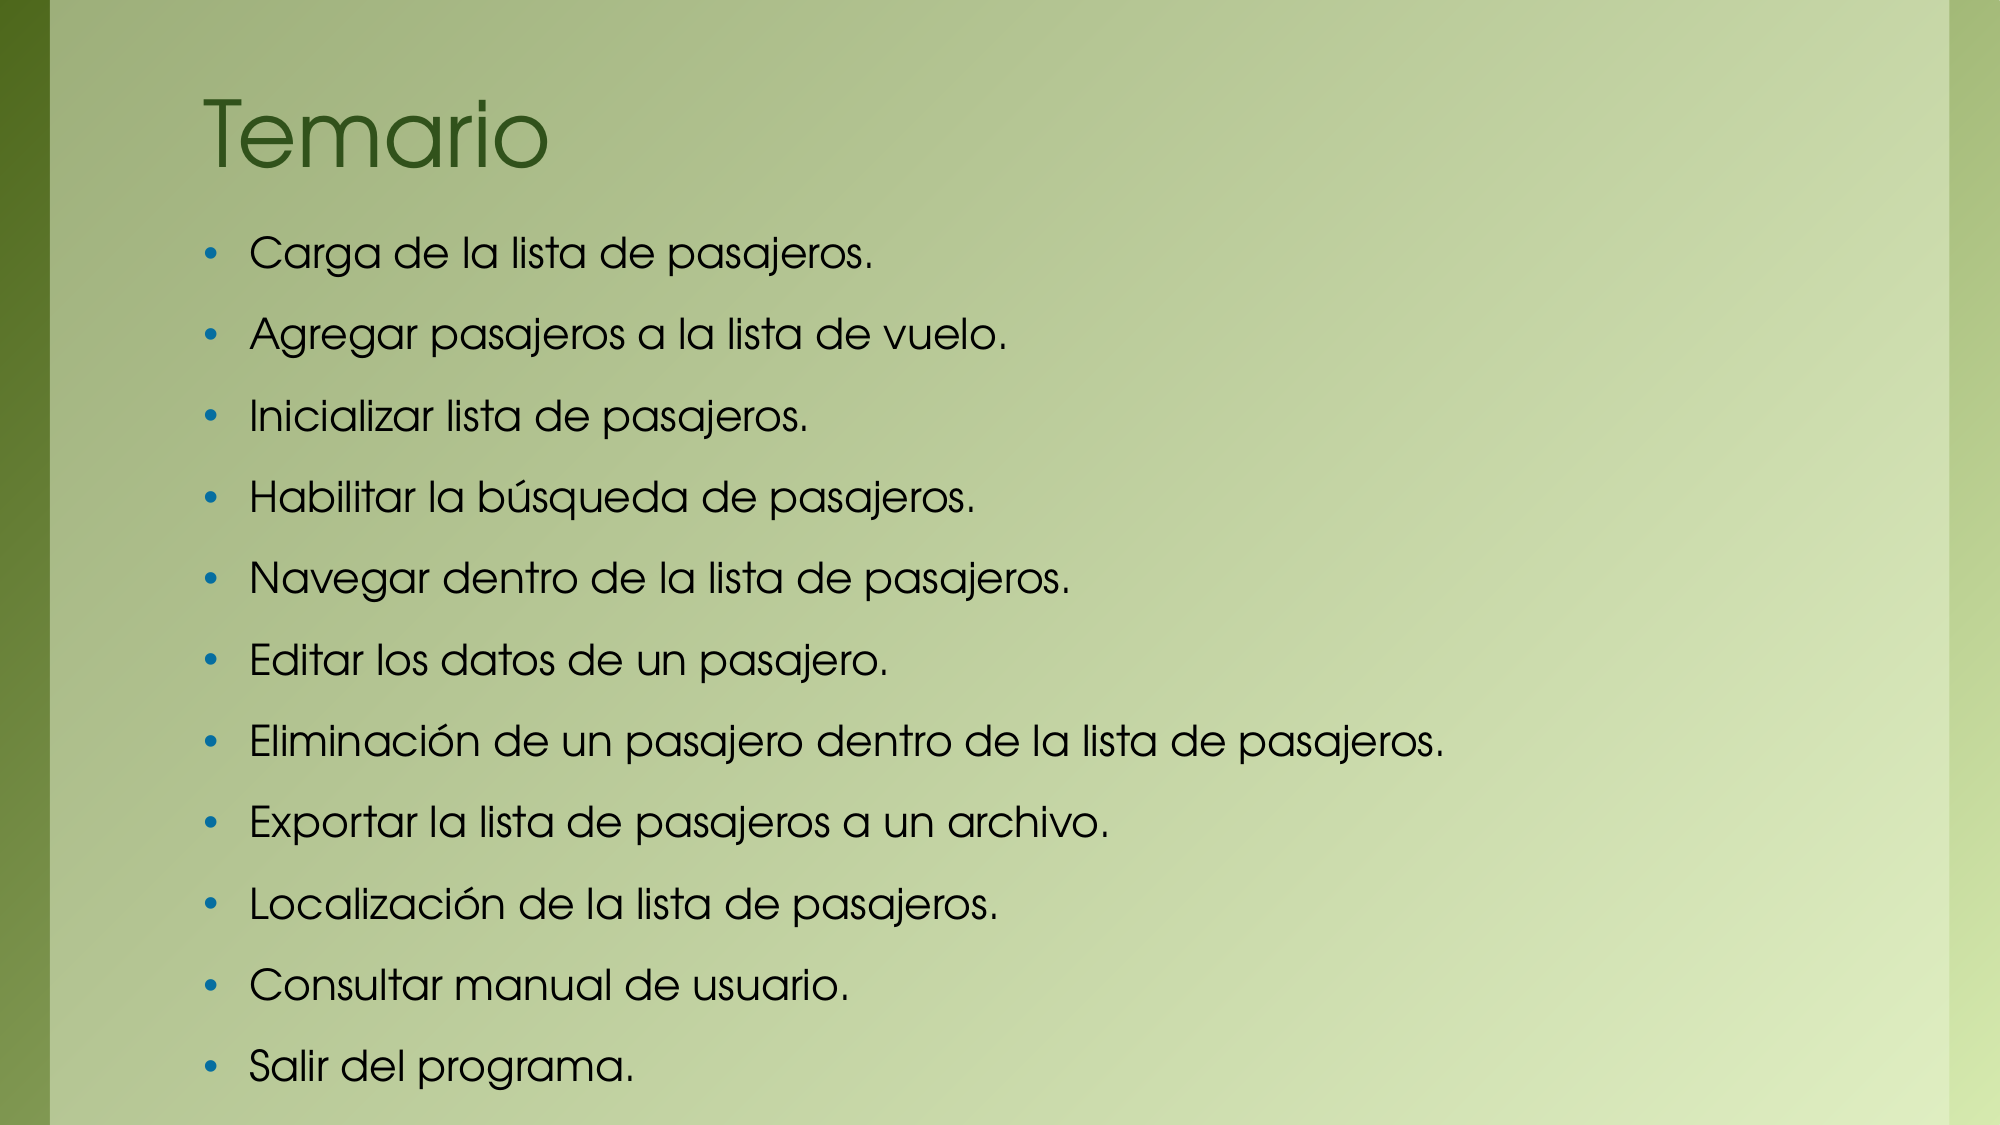

# Temario
Carga de la lista de pasajeros.
Agregar pasajeros a la lista de vuelo.
Inicializar lista de pasajeros.
Habilitar la búsqueda de pasajeros.
Navegar dentro de la lista de pasajeros.
Editar los datos de un pasajero.
Eliminación de un pasajero dentro de la lista de pasajeros.
Exportar la lista de pasajeros a un archivo.
Localización de la lista de pasajeros.
Consultar manual de usuario.
Salir del programa.